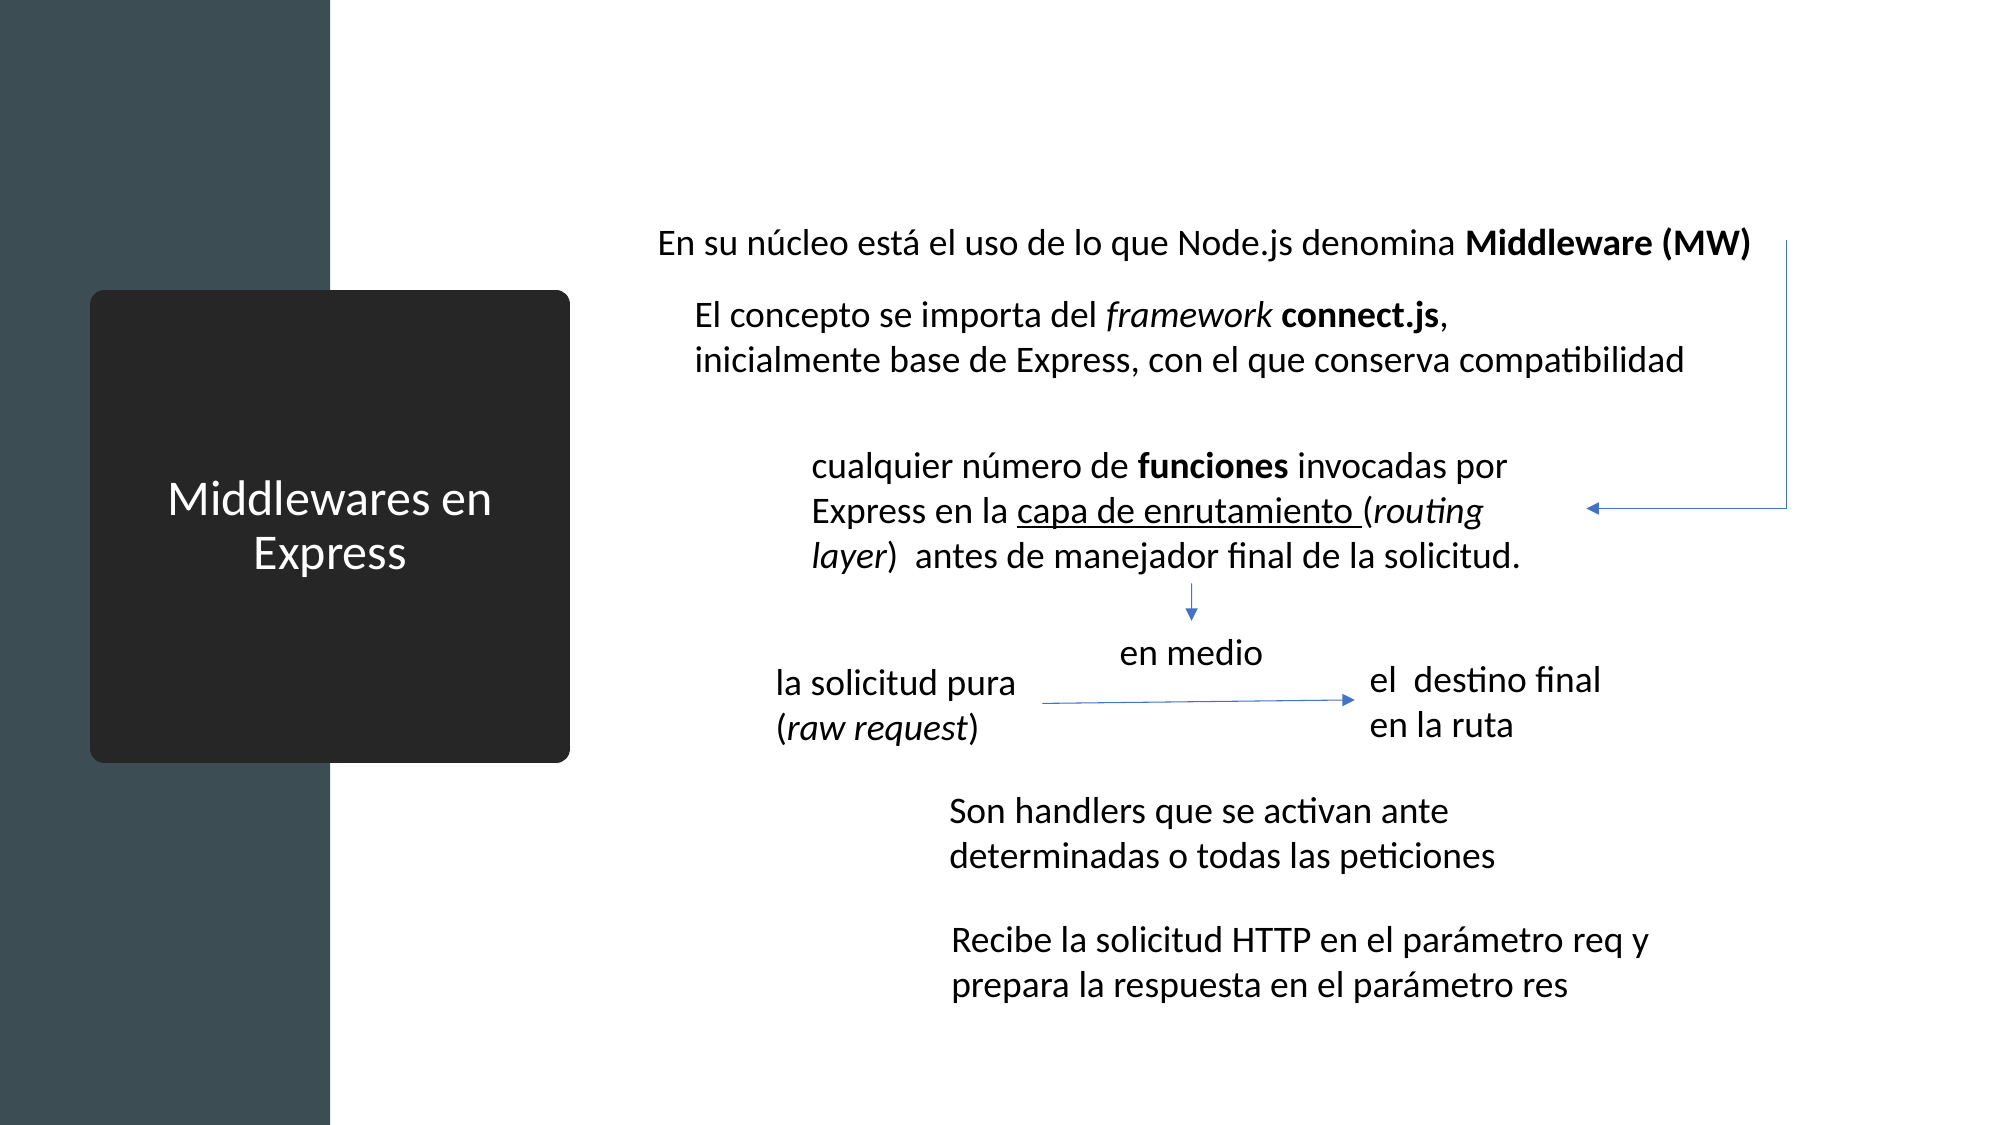

En su núcleo está el uso de lo que Node.js denomina Middleware (MW)
El concepto se importa del framework connect.js,
inicialmente base de Express, con el que conserva compatibilidad
# Middlewares en Express
cualquier número de funciones invocadas por Express en la capa de enrutamiento (routing layer)  antes de manejador final de la solicitud.
en medio
el  destino final en la ruta
la solicitud pura (raw request)
Son handlers que se activan ante determinadas o todas las peticiones
Recibe la solicitud HTTP en el parámetro req y prepara la respuesta en el parámetro res